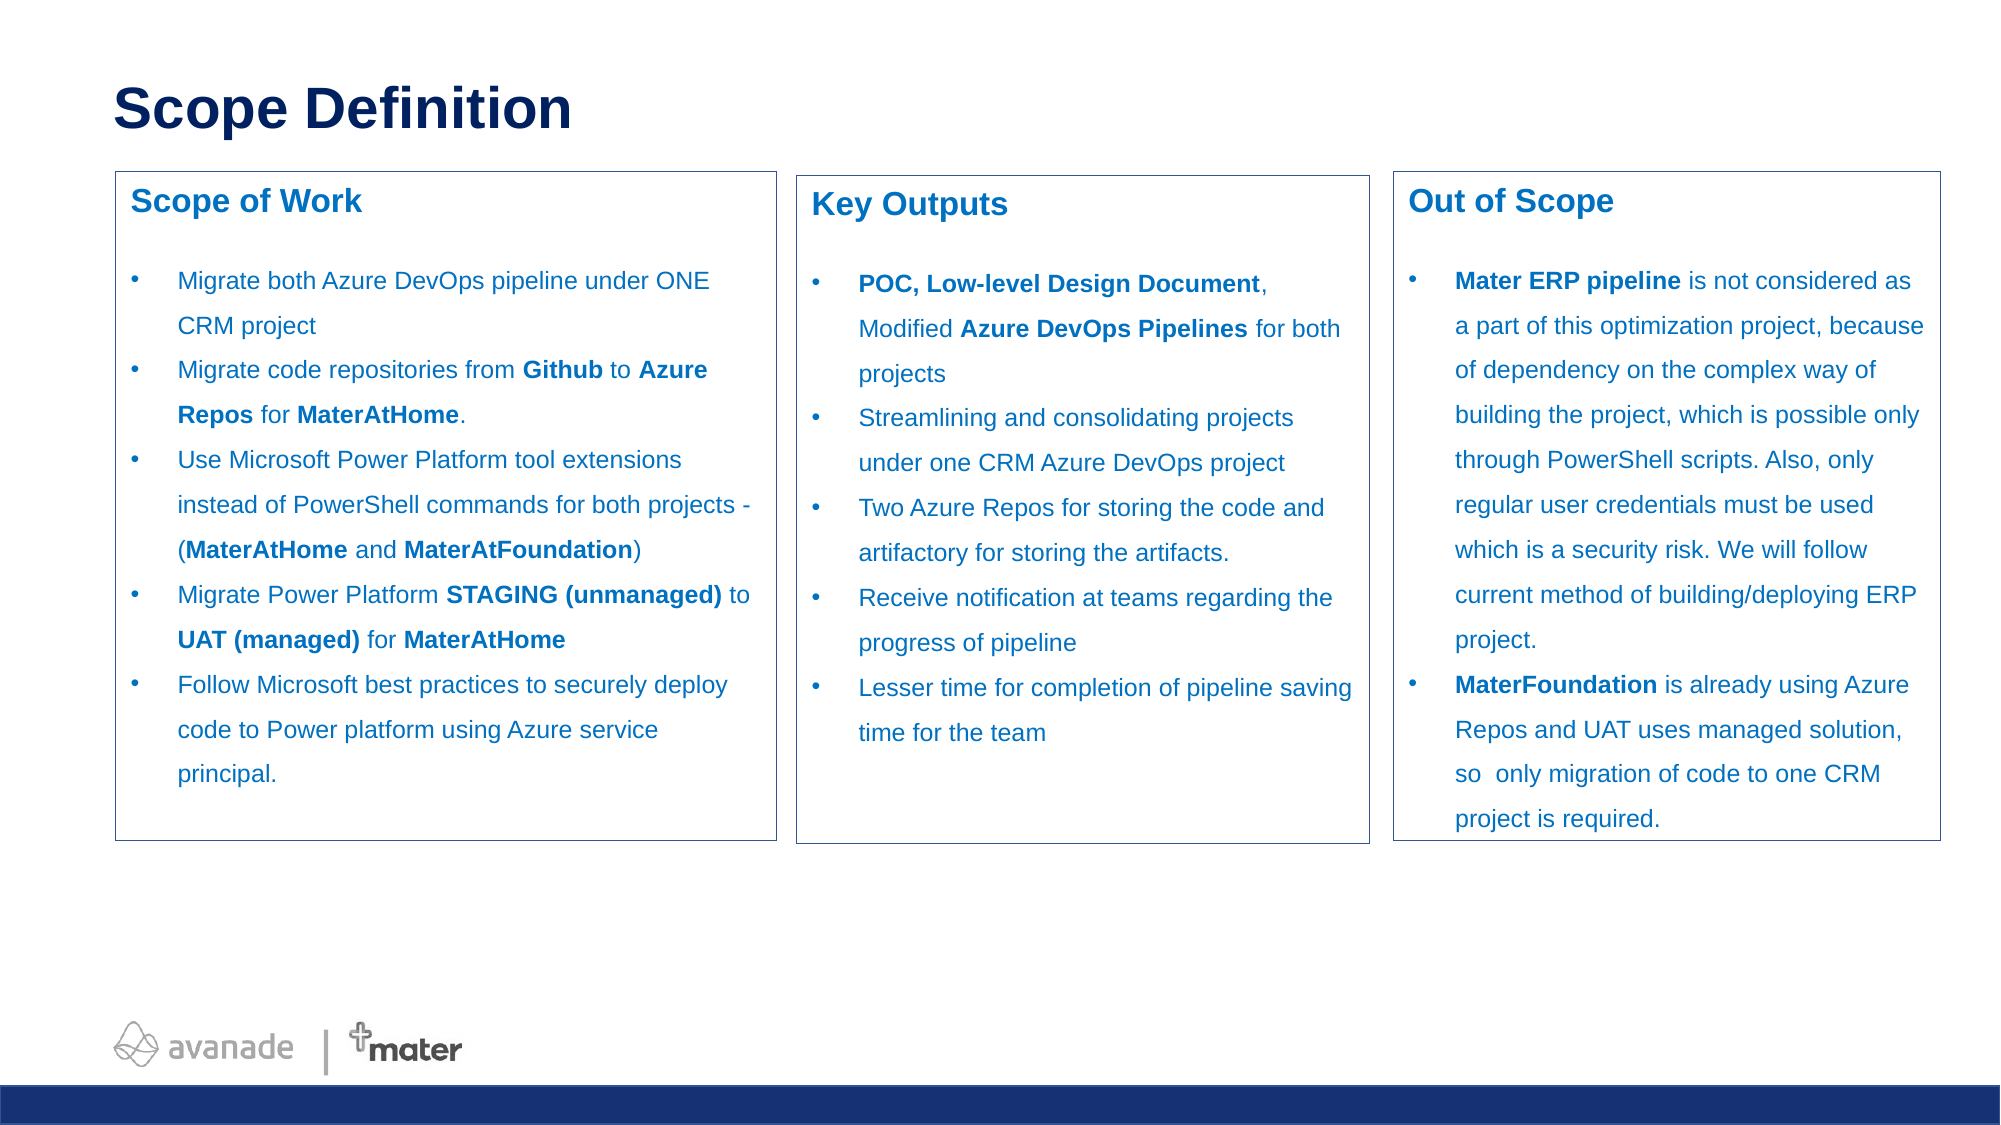

Scope Definition
Scope of Work

Migrate both Azure DevOps pipeline under ONE CRM project
Migrate code repositories from Github to Azure Repos for MaterAtHome.
Use Microsoft Power Platform tool extensions instead of PowerShell commands for both projects - (MaterAtHome and MaterAtFoundation)
Migrate Power Platform STAGING (unmanaged) to UAT (managed) for MaterAtHome
Follow Microsoft best practices to securely deploy code to Power platform using Azure service principal.

Out of Scope

Mater ERP pipeline is not considered as a part of this optimization project, because of dependency on the complex way of building the project, which is possible only through PowerShell scripts. Also, only regular user credentials must be used which is a security risk. We will follow current method of building/deploying ERP project.
MaterFoundation is already using Azure Repos and UAT uses managed solution, so  only migration of code to one CRM project is required.
Key Outputs

POC, Low-level Design Document, Modified Azure DevOps Pipelines for both projects
Streamlining and consolidating projects under one CRM Azure DevOps project
Two Azure Repos for storing the code and artifactory for storing the artifacts.
Receive notification at teams regarding the progress of pipeline
Lesser time for completion of pipeline saving time for the team